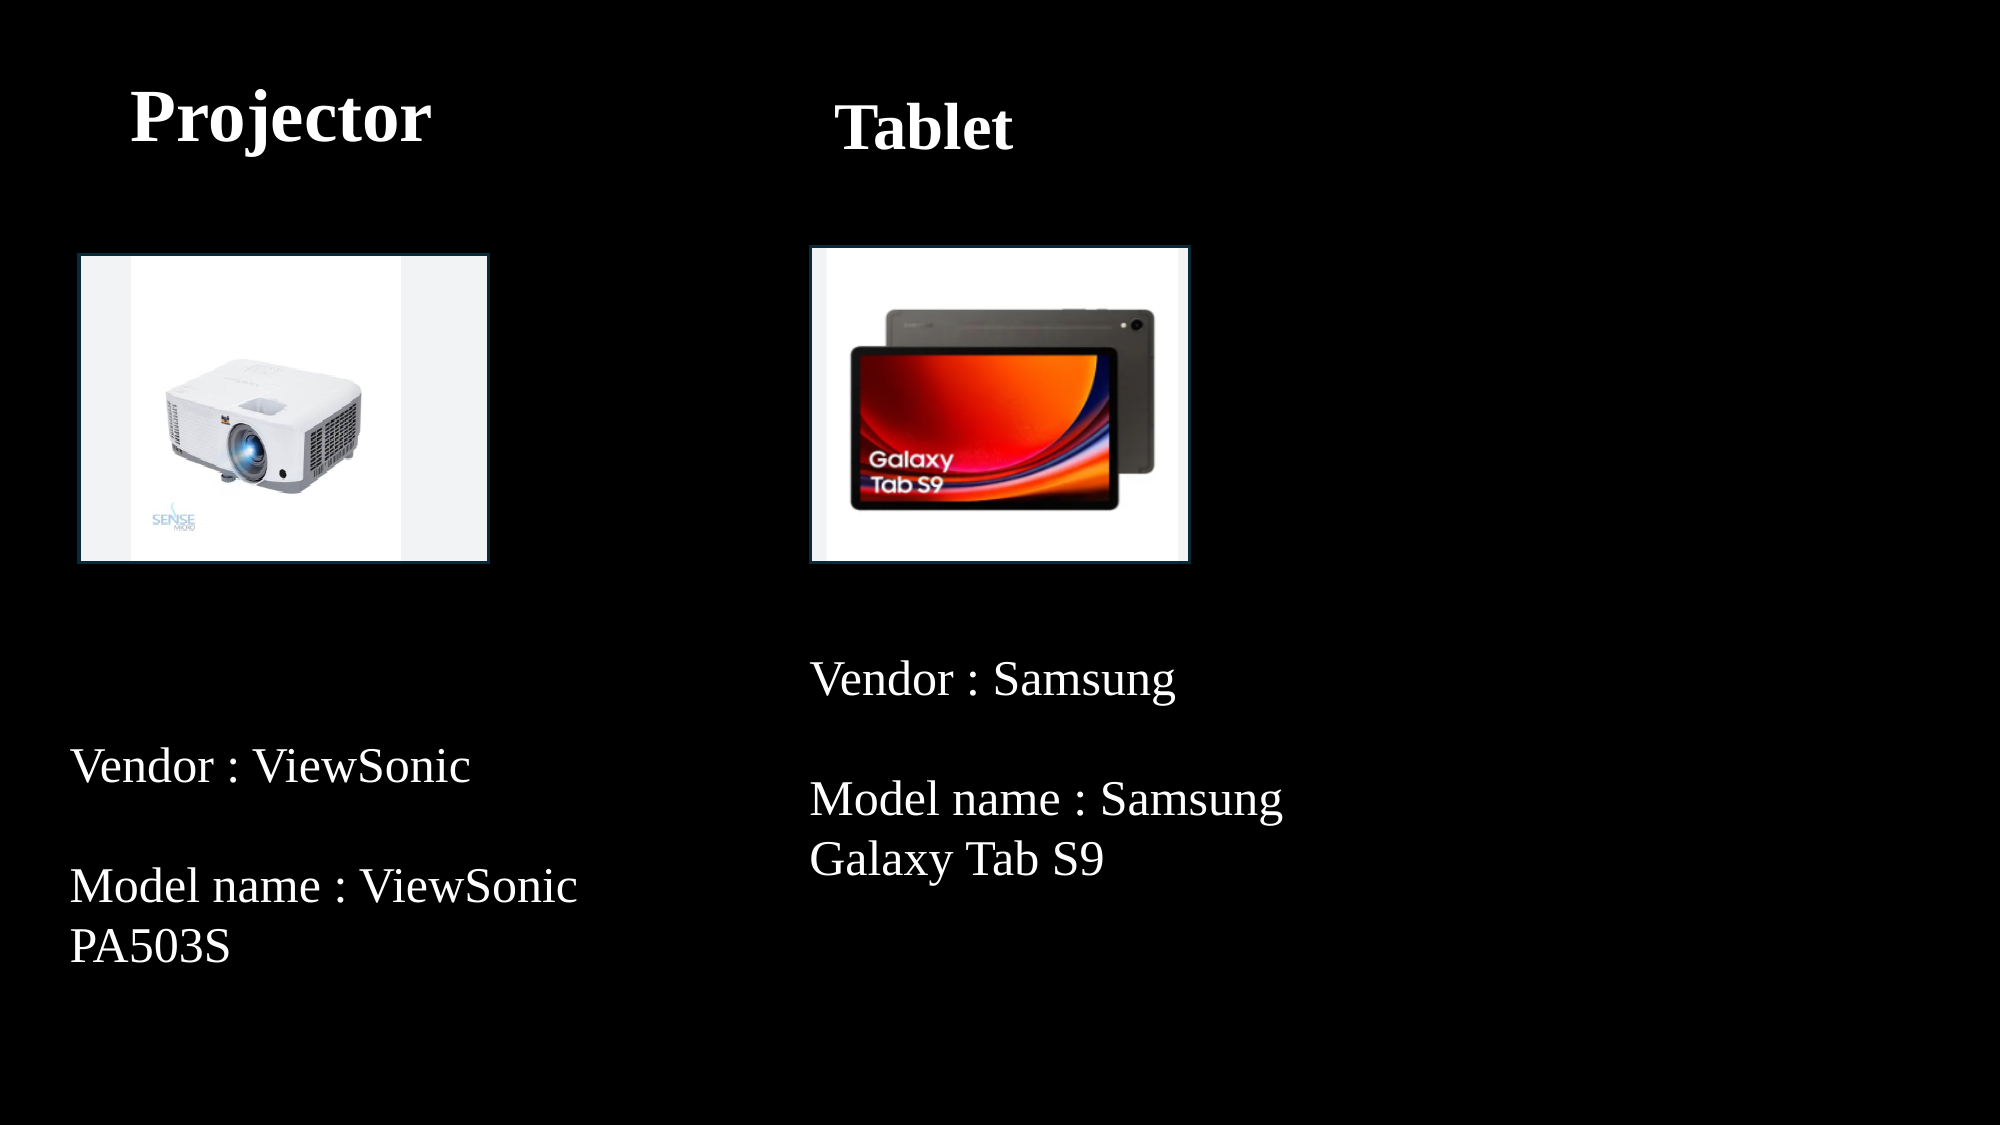

|  |  |  |
| --- | --- | --- |
Projector
Tablet

Vendor : Samsung

Model name : Samsung Galaxy Tab S9

Vendor : ViewSonic

Model name : ViewSonic PA503S